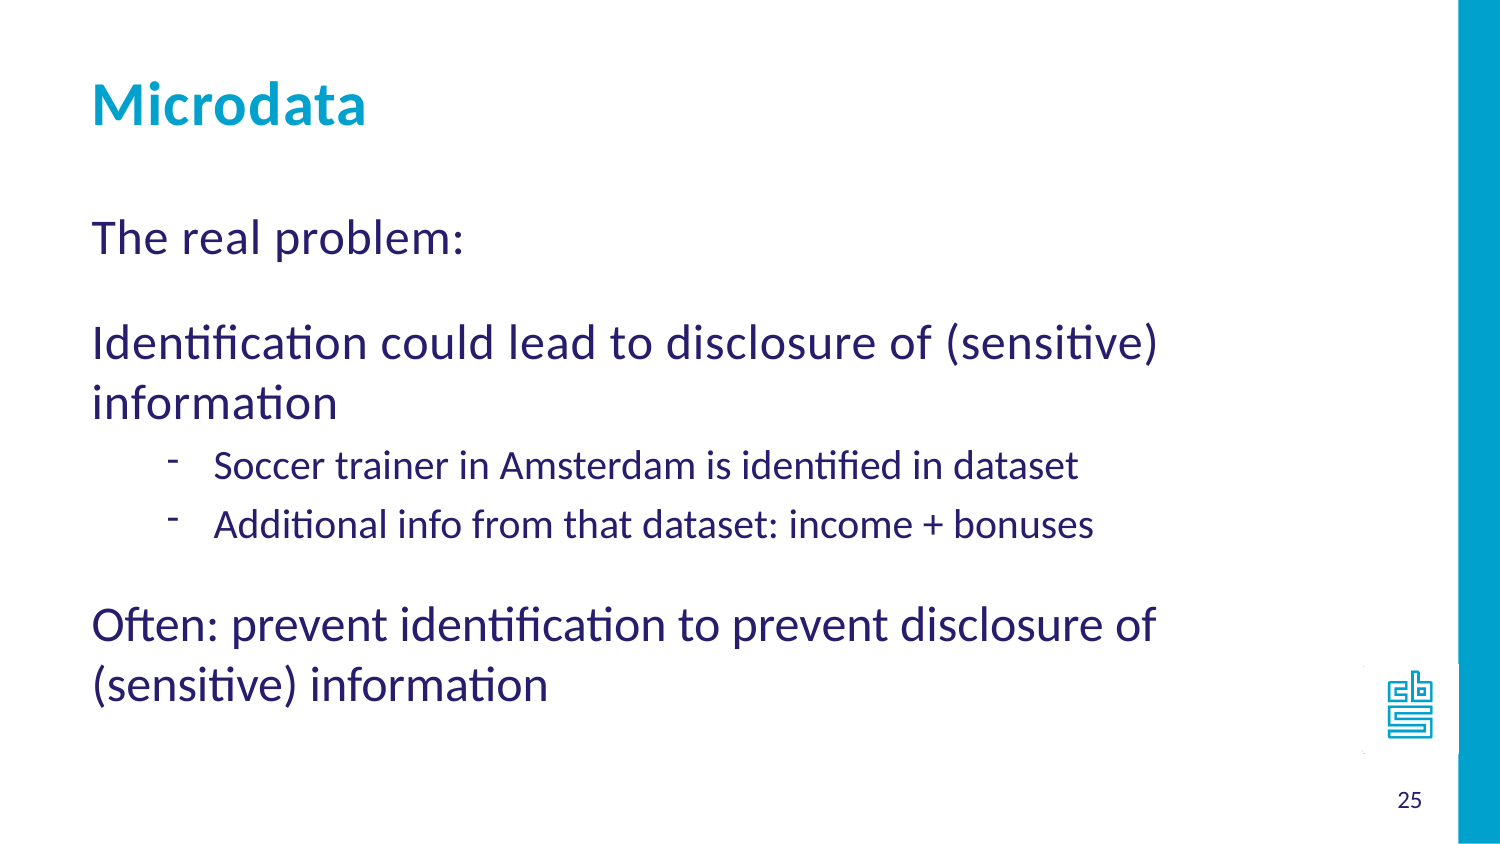

Microdata
The real problem:

Identification could lead to disclosure of (sensitive) information
Soccer trainer in Amsterdam is identified in dataset
Additional info from that dataset: income + bonuses

Often: prevent identification to prevent disclosure of (sensitive) information

25